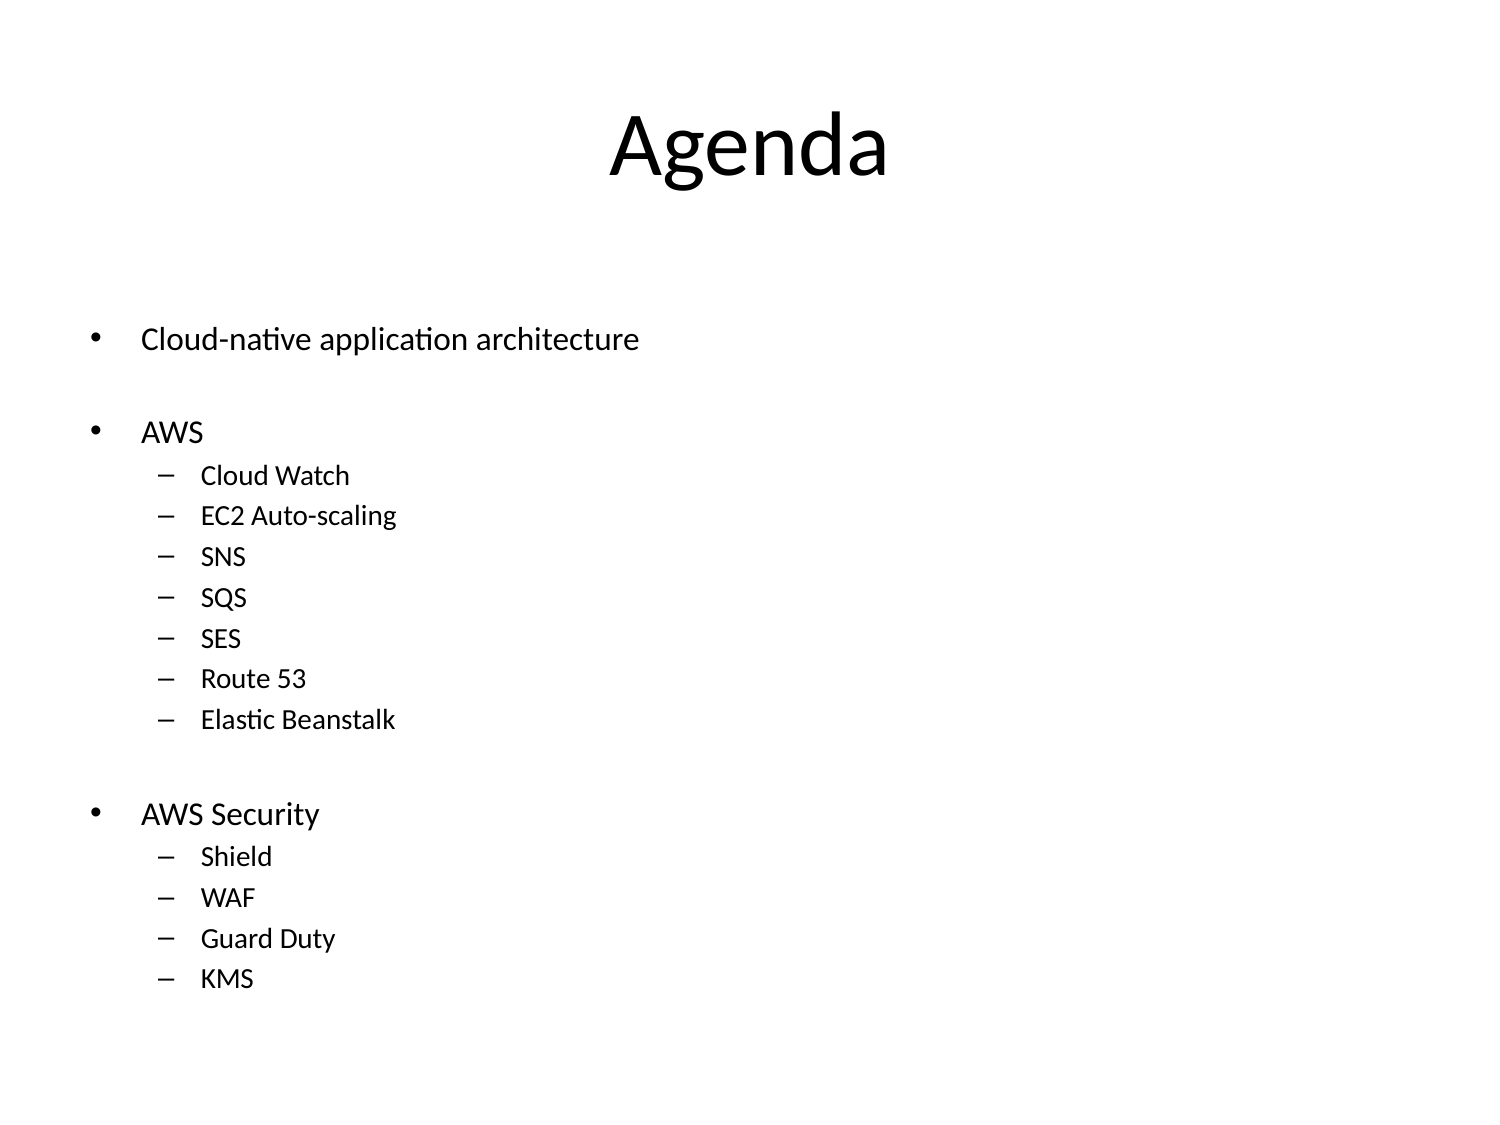

# Agenda

Cloud-native application architecture

AWS
Cloud Watch
EC2 Auto-scaling
SNS
SQS
SES
Route 53
Elastic Beanstalk

AWS Security
Shield
WAF
Guard Duty
KMS